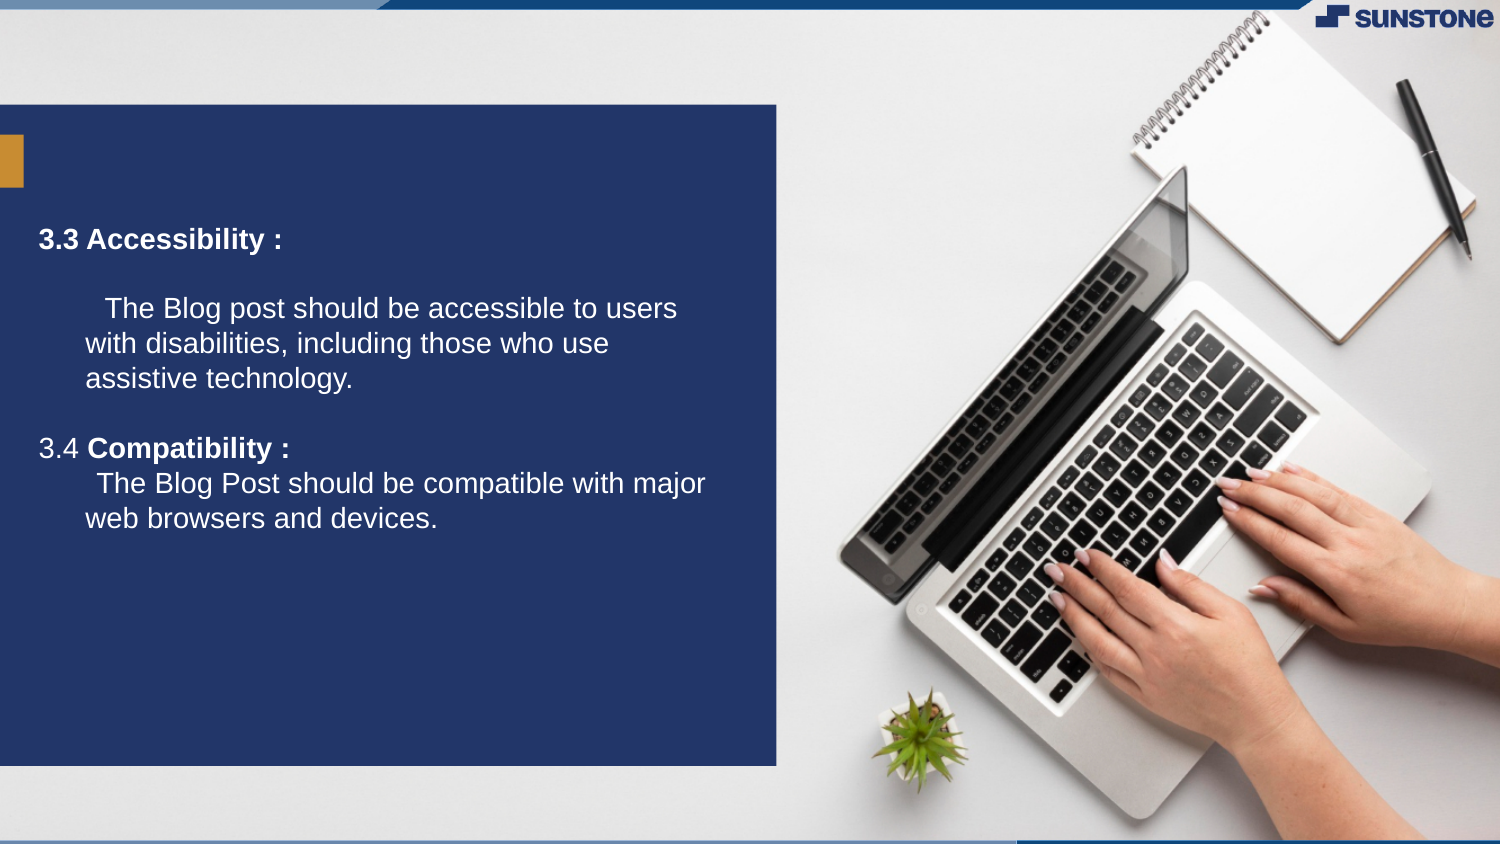

#
3.3 Accessibility :

        The Blog post should be accessible to users with disabilities, including those who use assistive technology.

3.4 Compatibility :
       The Blog Post should be compatible with major web browsers and devices.